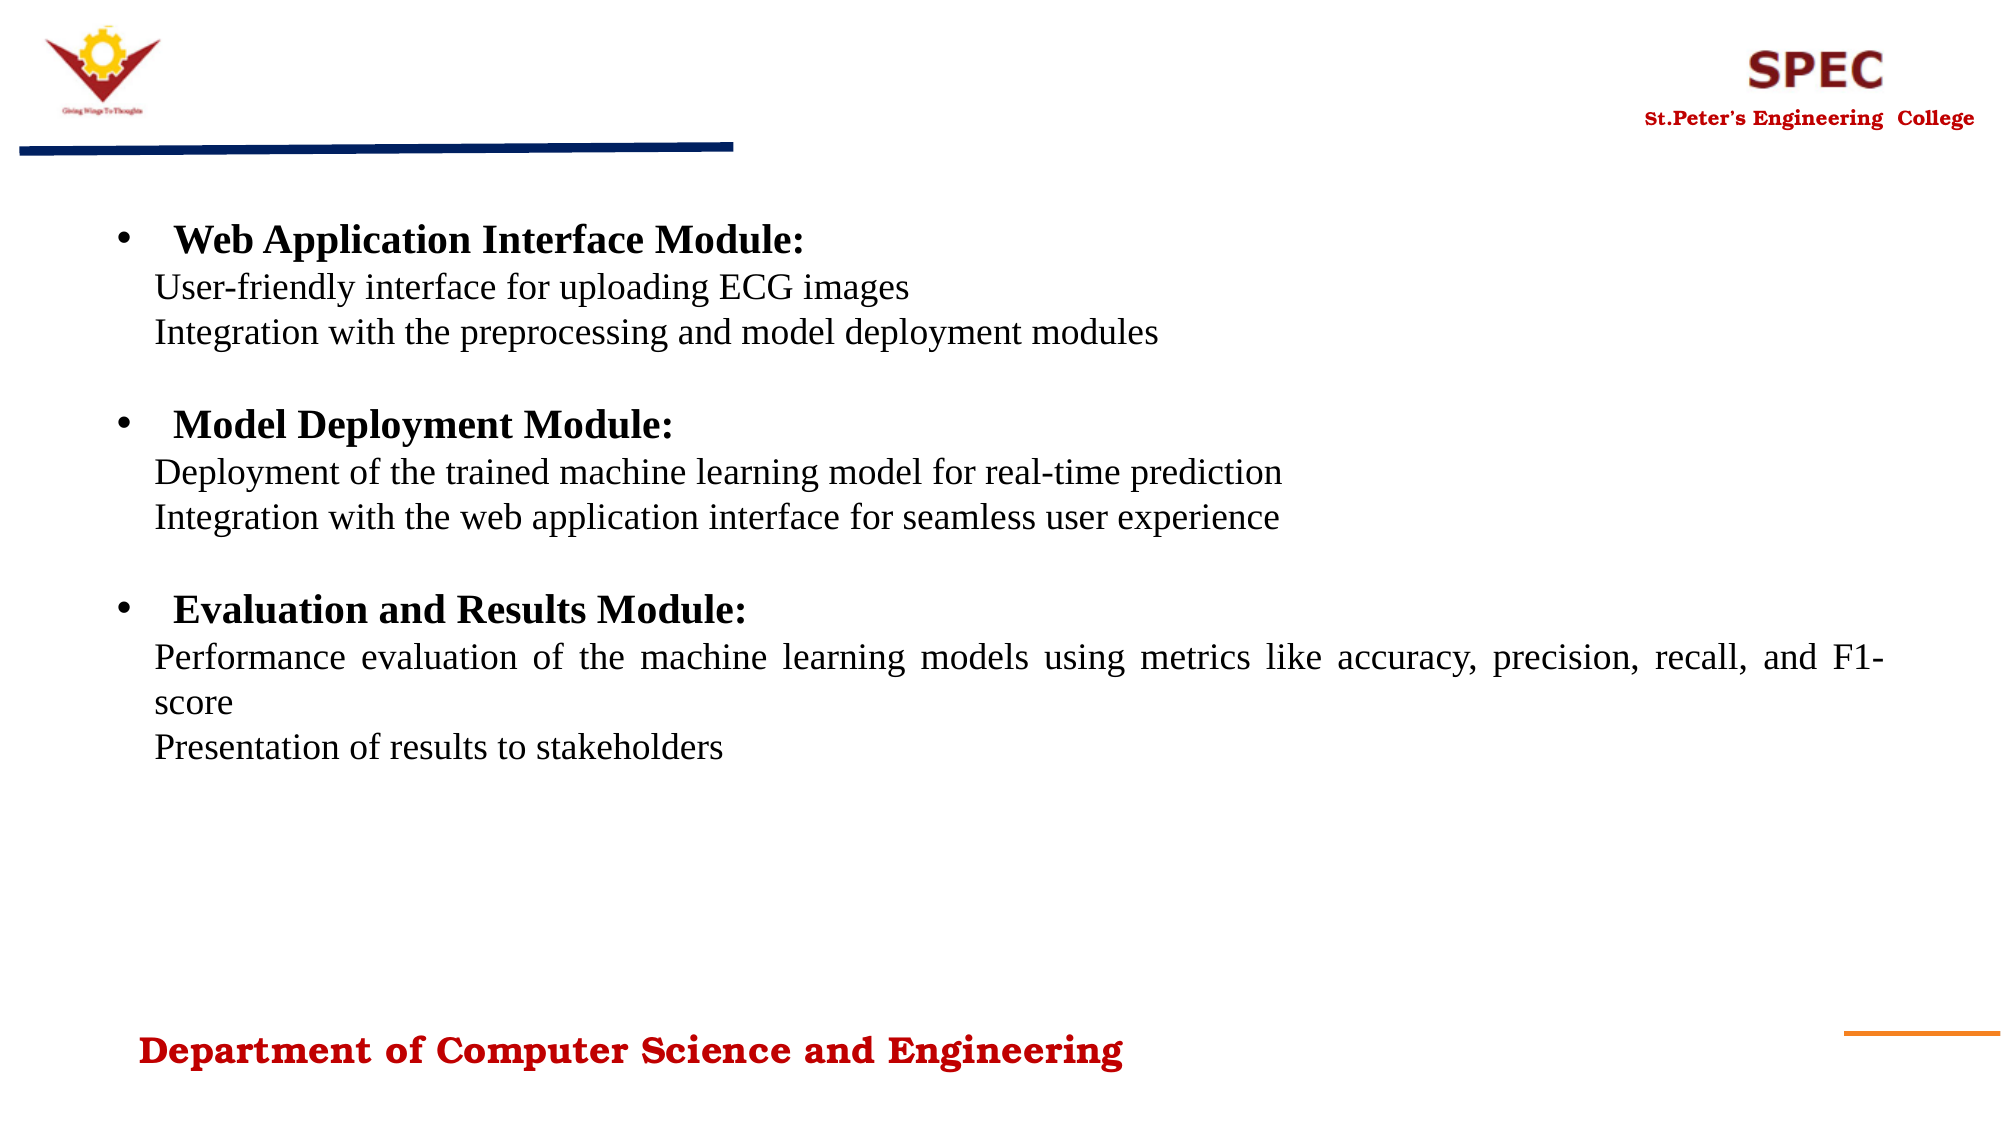

Web Application Interface Module:
User-friendly interface for uploading ECG images
Integration with the preprocessing and model deployment modules

Model Deployment Module:
Deployment of the trained machine learning model for real-time prediction
Integration with the web application interface for seamless user experience

Evaluation and Results Module:
Performance evaluation of the machine learning models using metrics like accuracy, precision, recall, and F1-score
Presentation of results to stakeholders